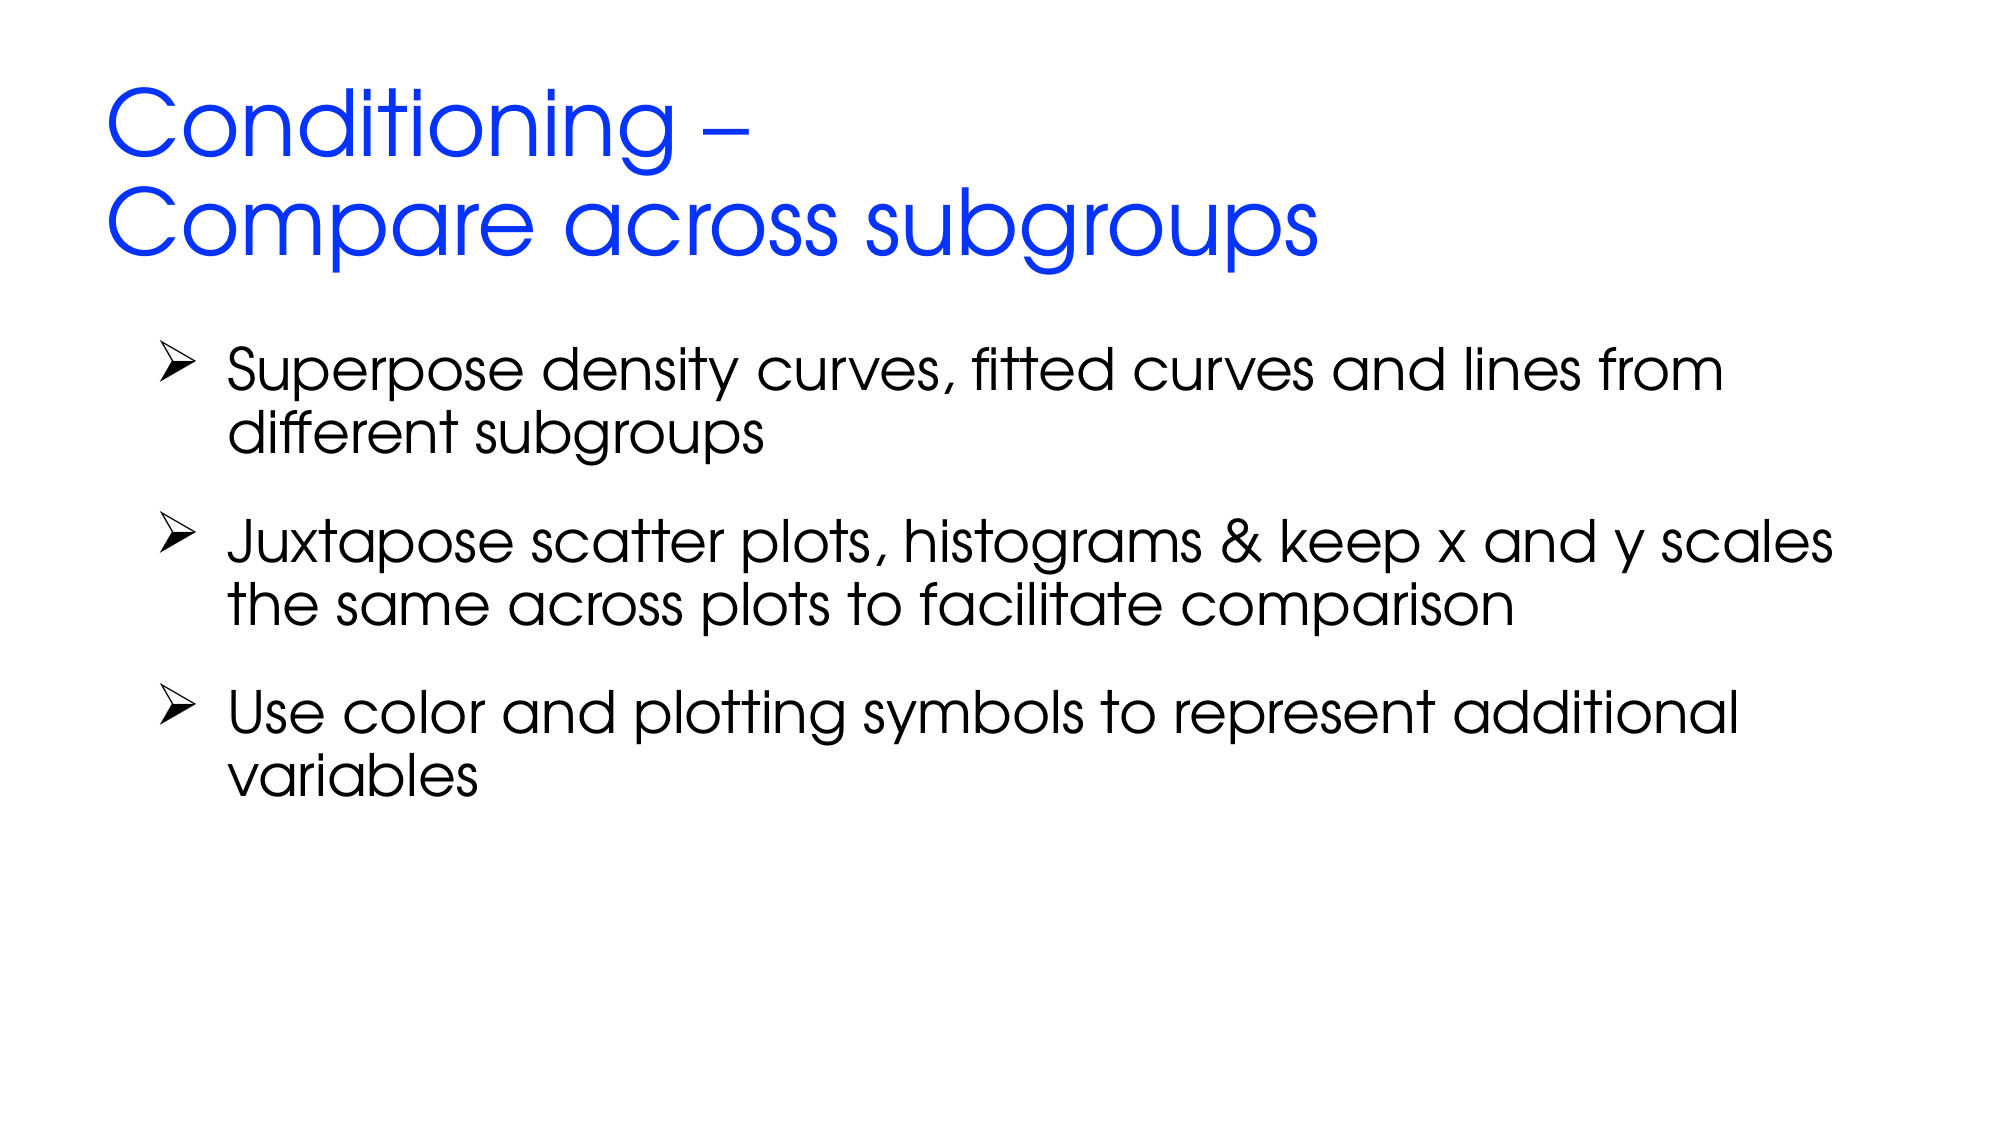

# Conditioning – Compare across subgroups
Superpose density curves, fitted curves and lines from different subgroups
Juxtapose scatter plots, histograms & keep x and y scales the same across plots to facilitate comparison
Use color and plotting symbols to represent additional variables